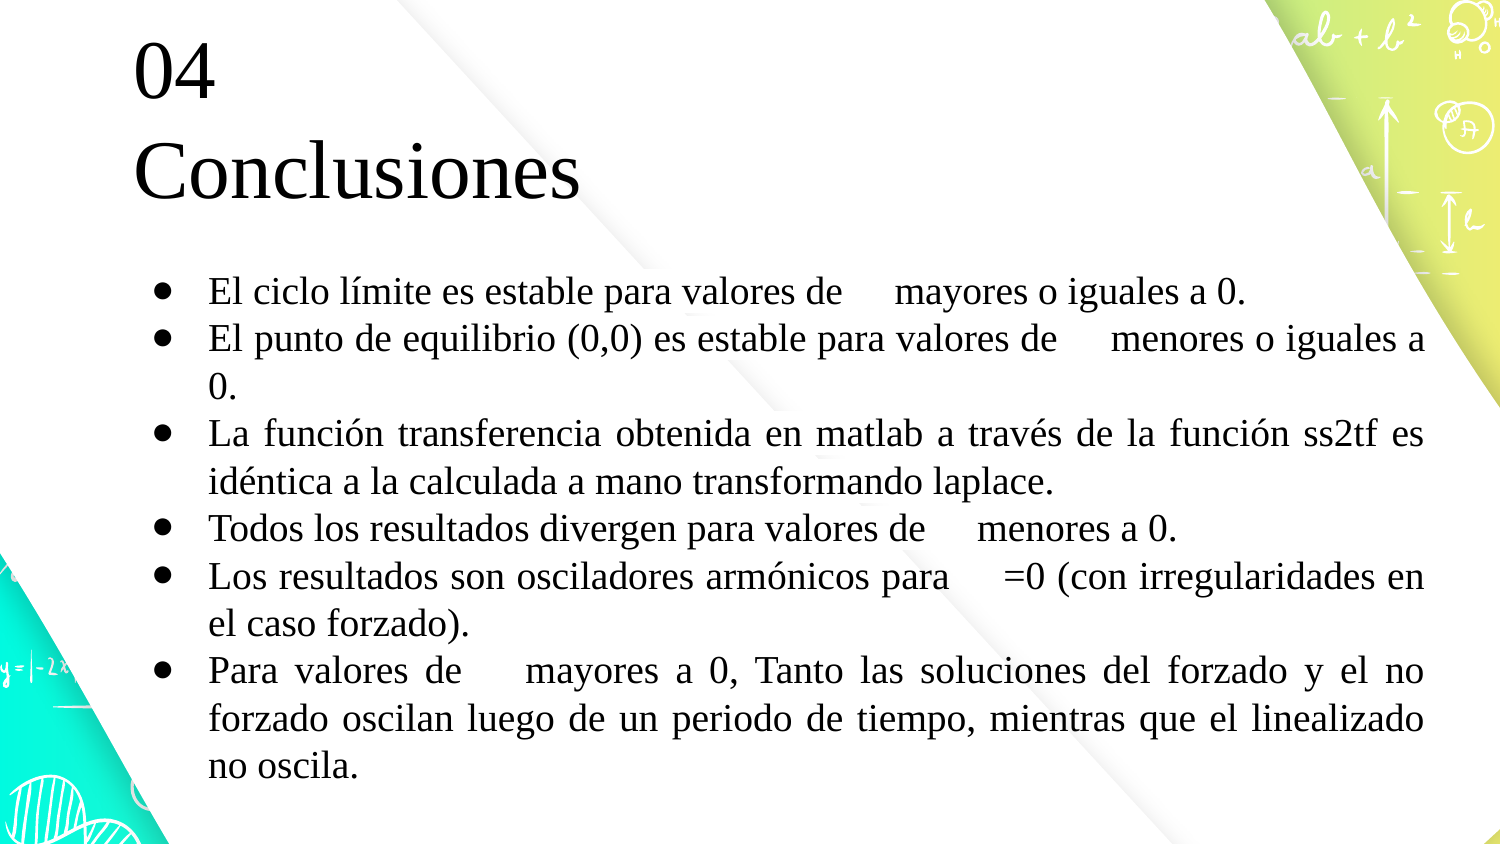

04
Conclusiones
El ciclo límite es estable para valores de 𝜇 mayores o iguales a 0.
El punto de equilibrio (0,0) es estable para valores de 𝜇 menores o iguales a 0.
La función transferencia obtenida en matlab a través de la función ss2tf es idéntica a la calculada a mano transformando laplace.
Todos los resultados divergen para valores de 𝜇 menores a 0.
Los resultados son osciladores armónicos para 𝜇 =0 (con irregularidades en el caso forzado).
Para valores de 𝜇 mayores a 0, Tanto las soluciones del forzado y el no forzado oscilan luego de un periodo de tiempo, mientras que el linealizado no oscila.